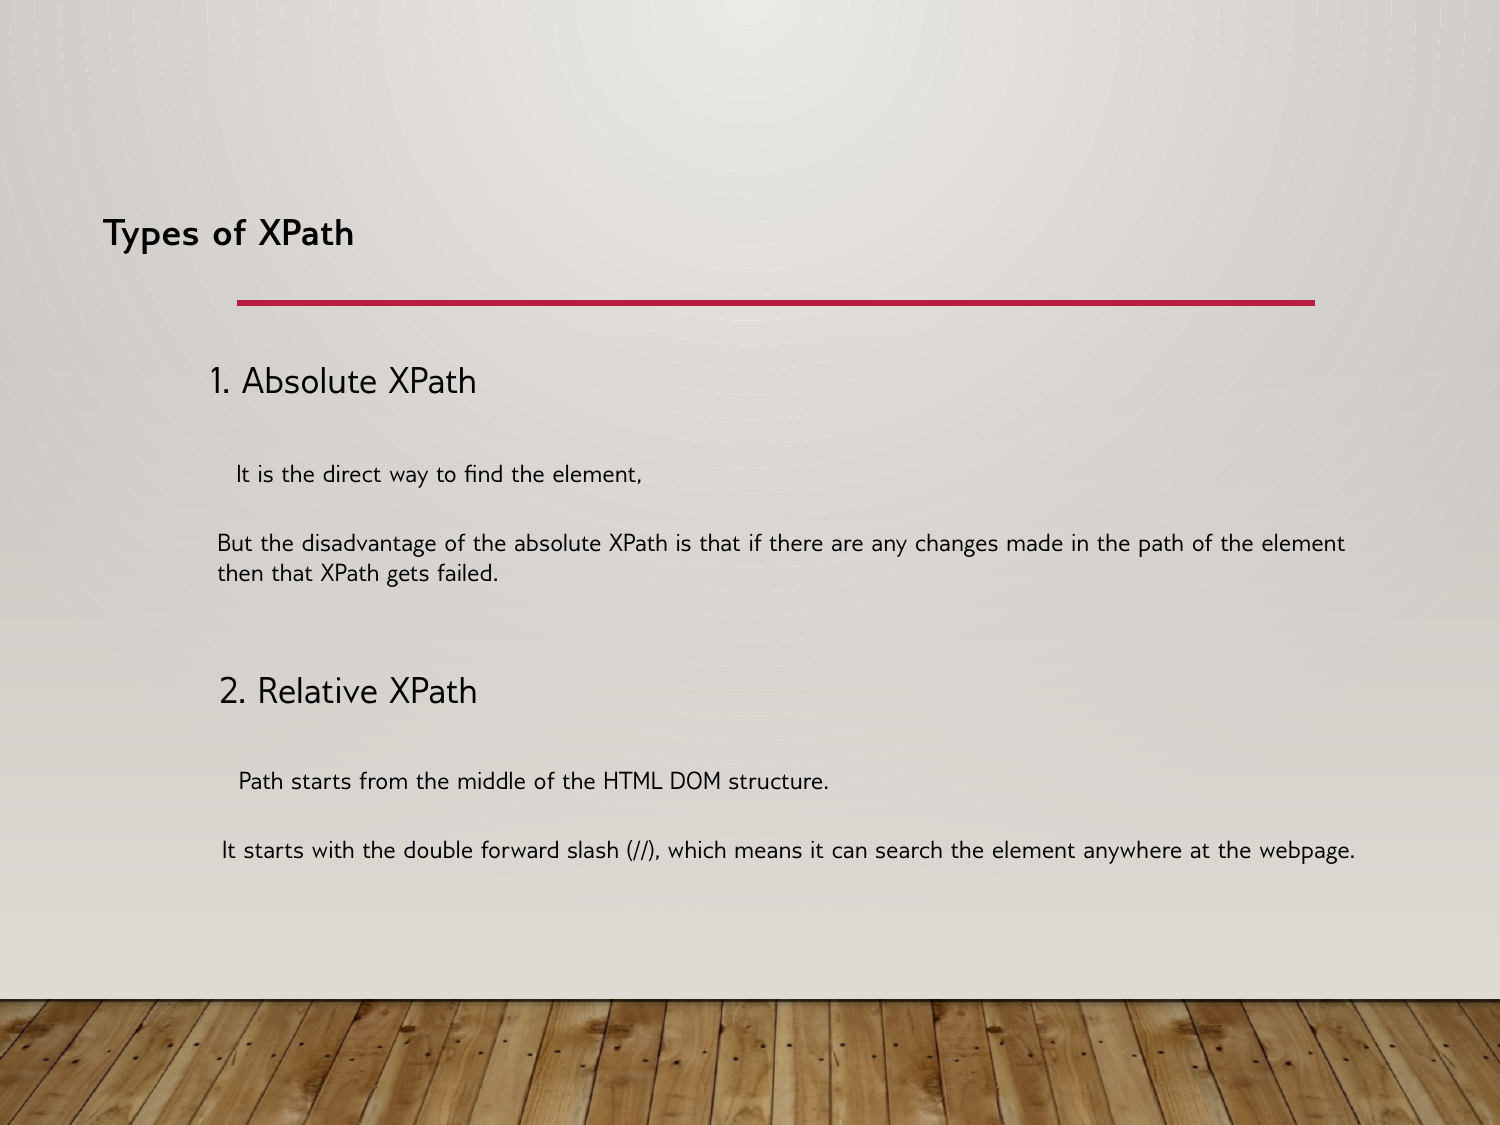

Types of XPath
1. Absolute XPath
It is the direct way to find the element,
But the disadvantage of the absolute XPath is that if there are any changes made in the path of the element
then that XPath gets failed.
2. Relative XPath
Path starts from the middle of the HTML DOM structure.
It starts with the double forward slash (//), which means it can search the element anywhere at the webpage.